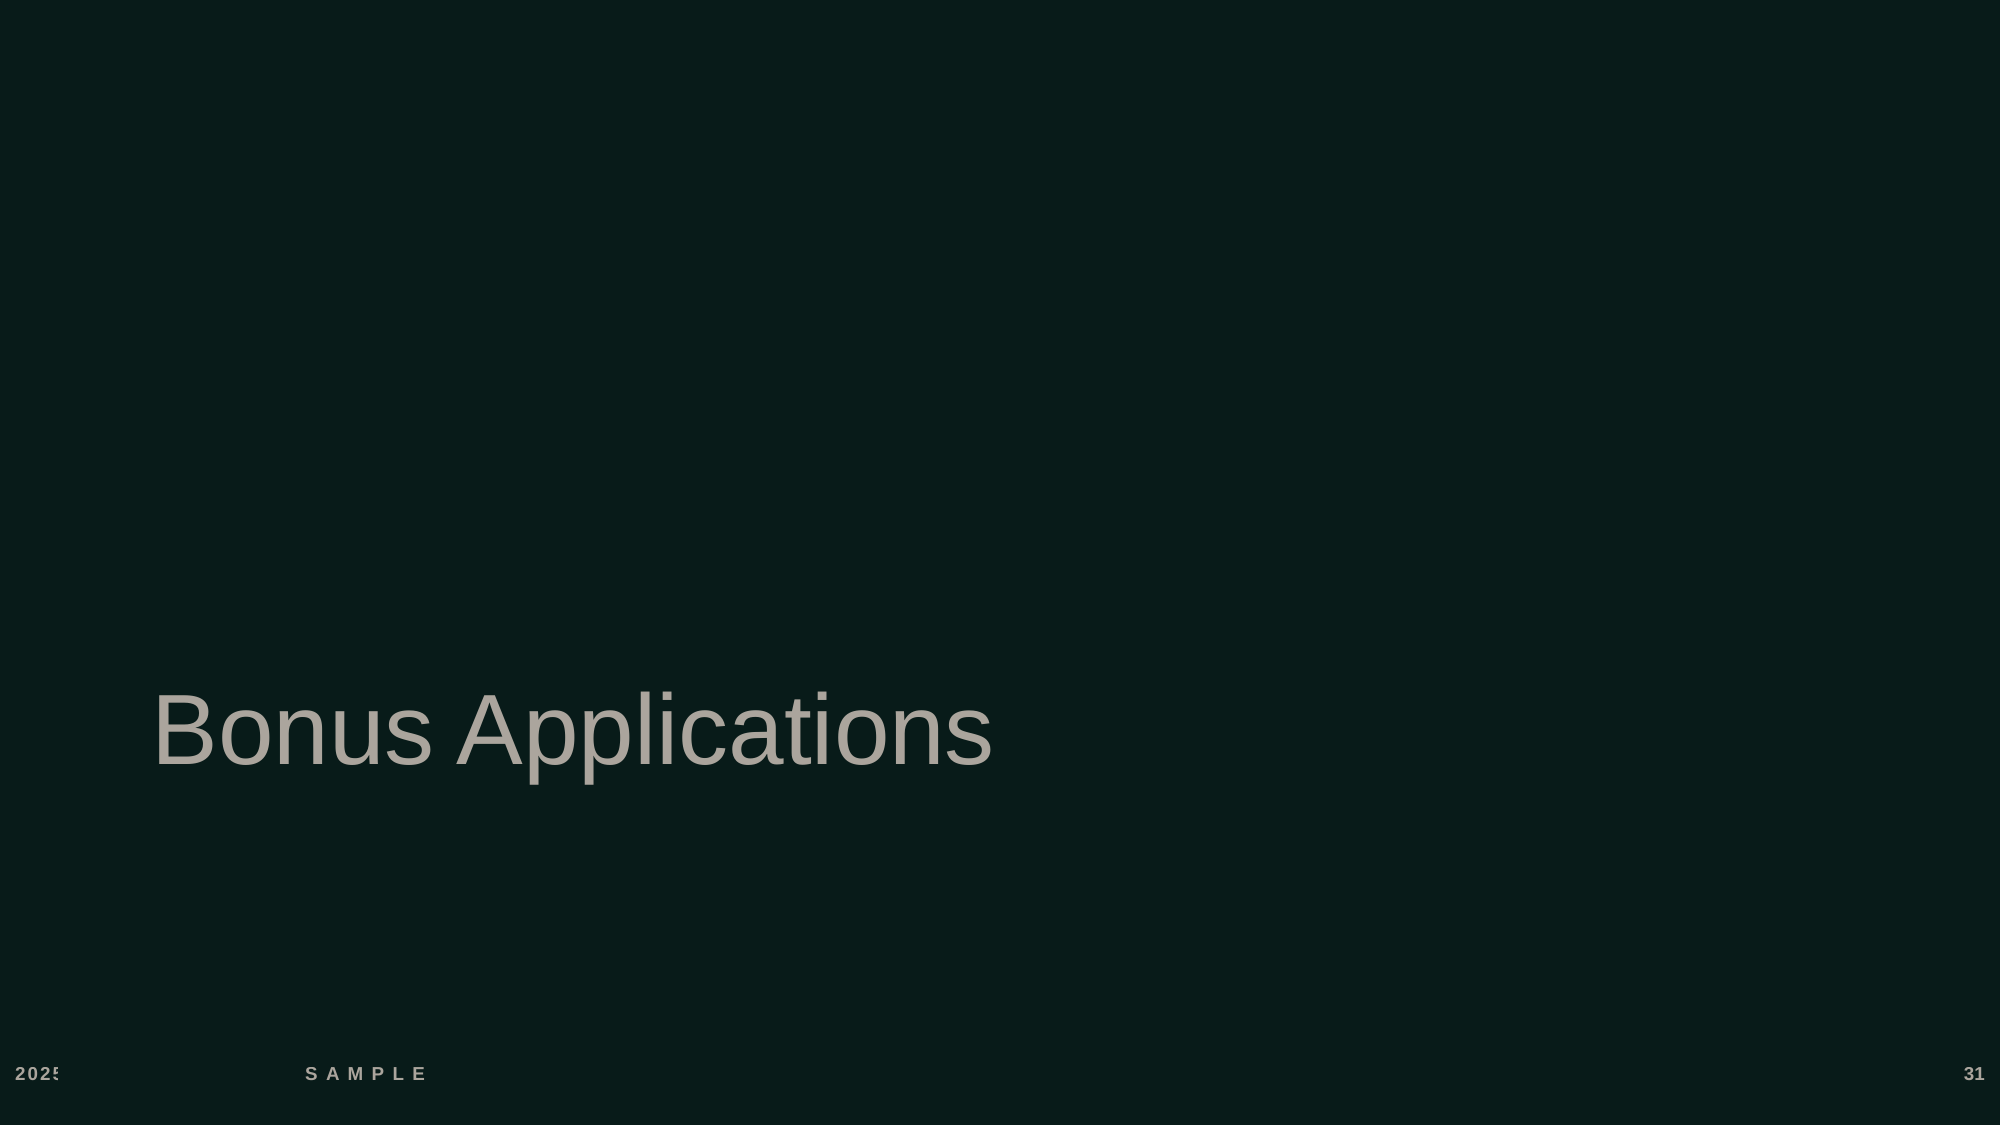

# Bonus Applications

2025
Sample Text
31